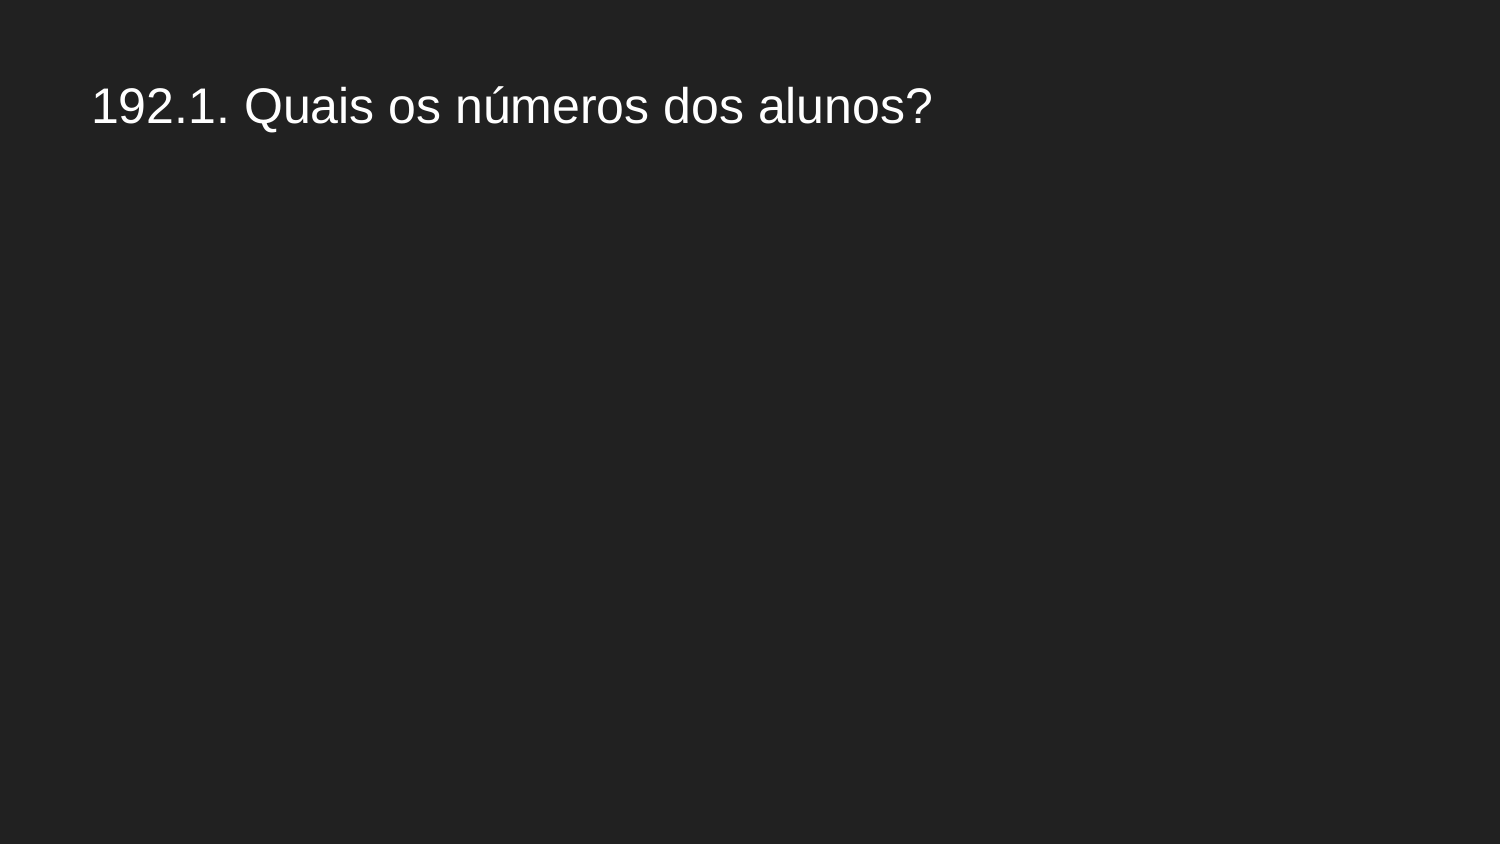

# 192.1. Quais os números dos alunos?